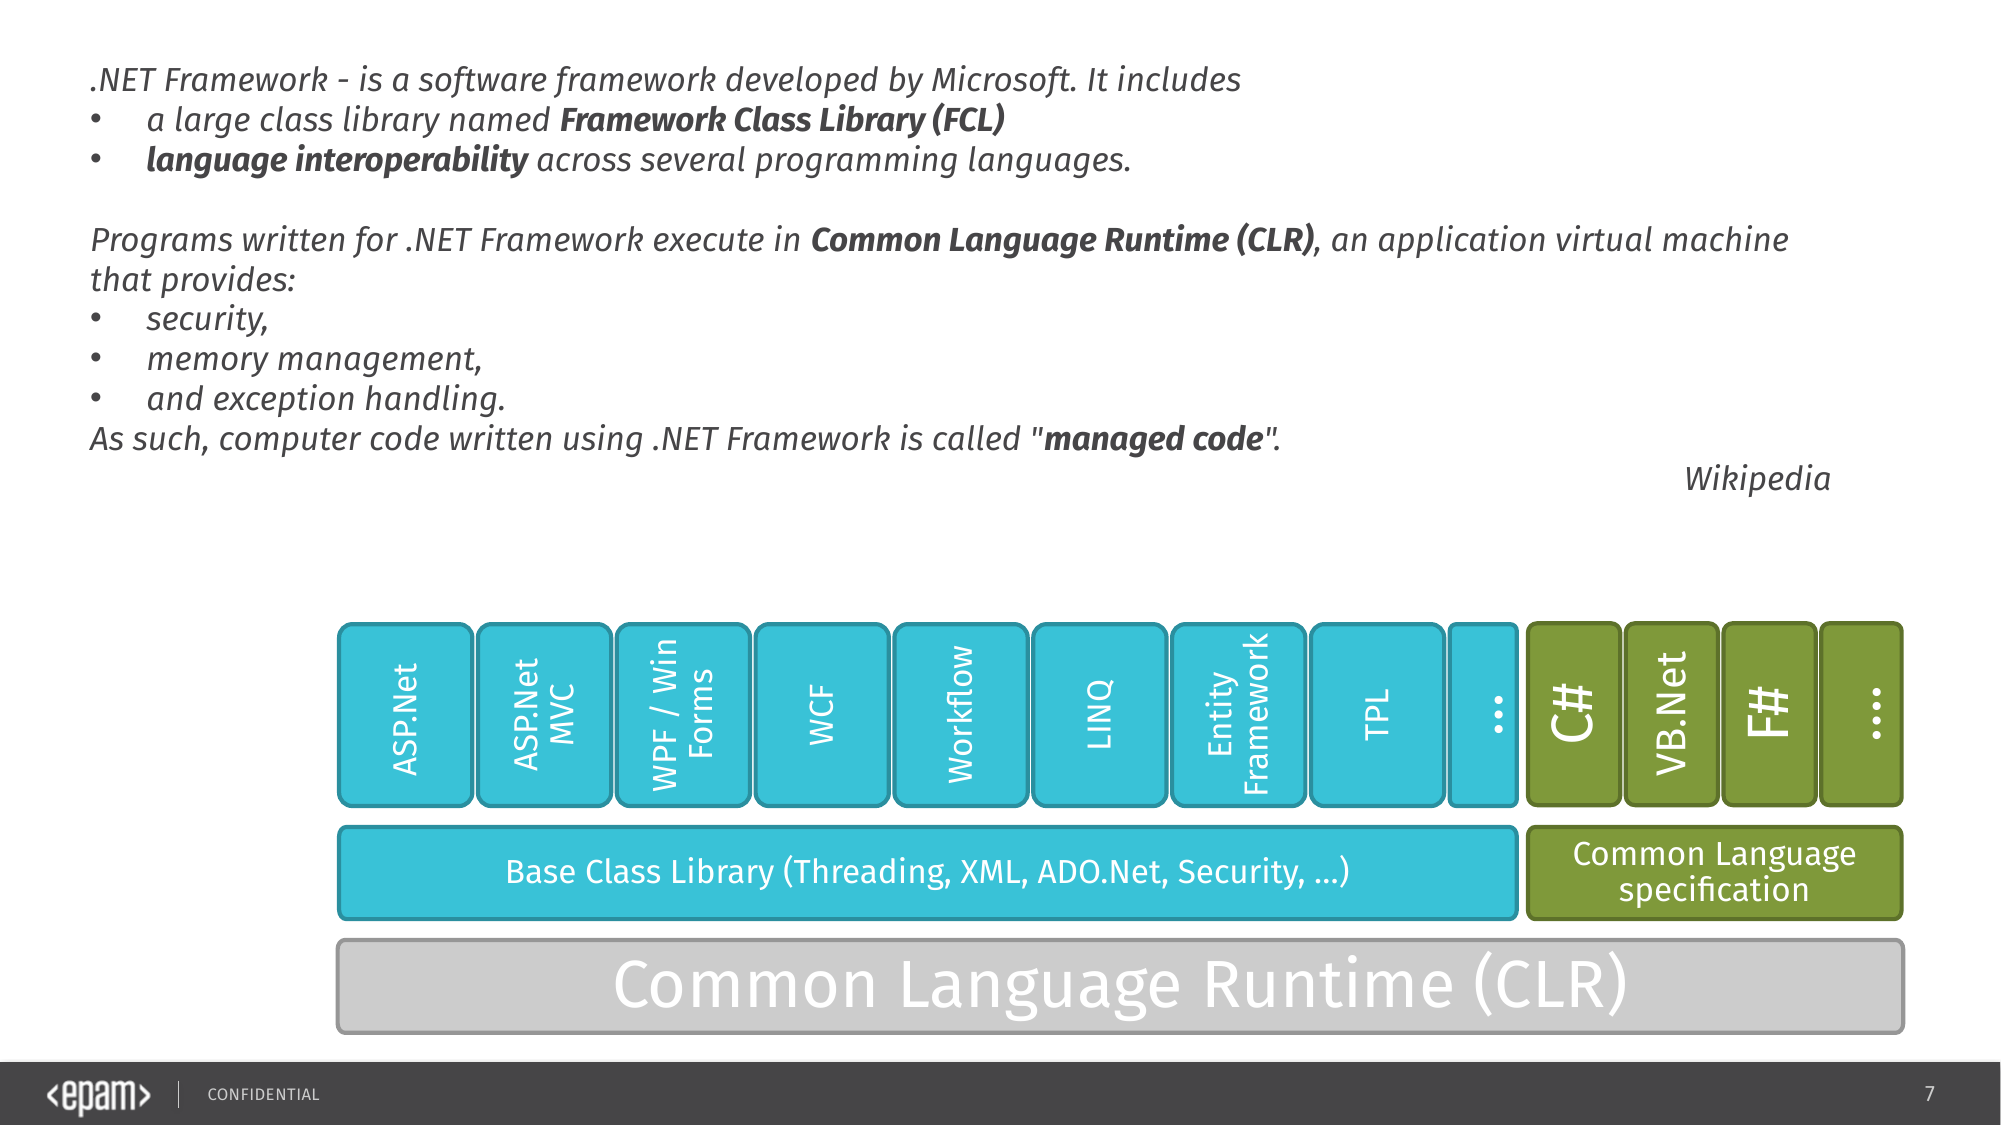

.NET Framework - is a software framework developed by Microsoft. It includes
a large class library named Framework Class Library (FCL)
language interoperability across several programming languages.

Programs written for .NET Framework execute in Common Language Runtime (CLR), an application virtual machine that provides:
security,
memory management,
and exception handling.
As such, computer code written using .NET Framework is called "managed code".
Wikipedia
C#
VB.Net
F#
….
Common Language specification
ASP.Net
ASP.Net MVC
WPF / Win Forms
WCF
Workflow
LINQ
Entity Framework
TPL
…
Base Class Library (Threading, XML, ADO.Net, Security, …)
Common Language Runtime (CLR)